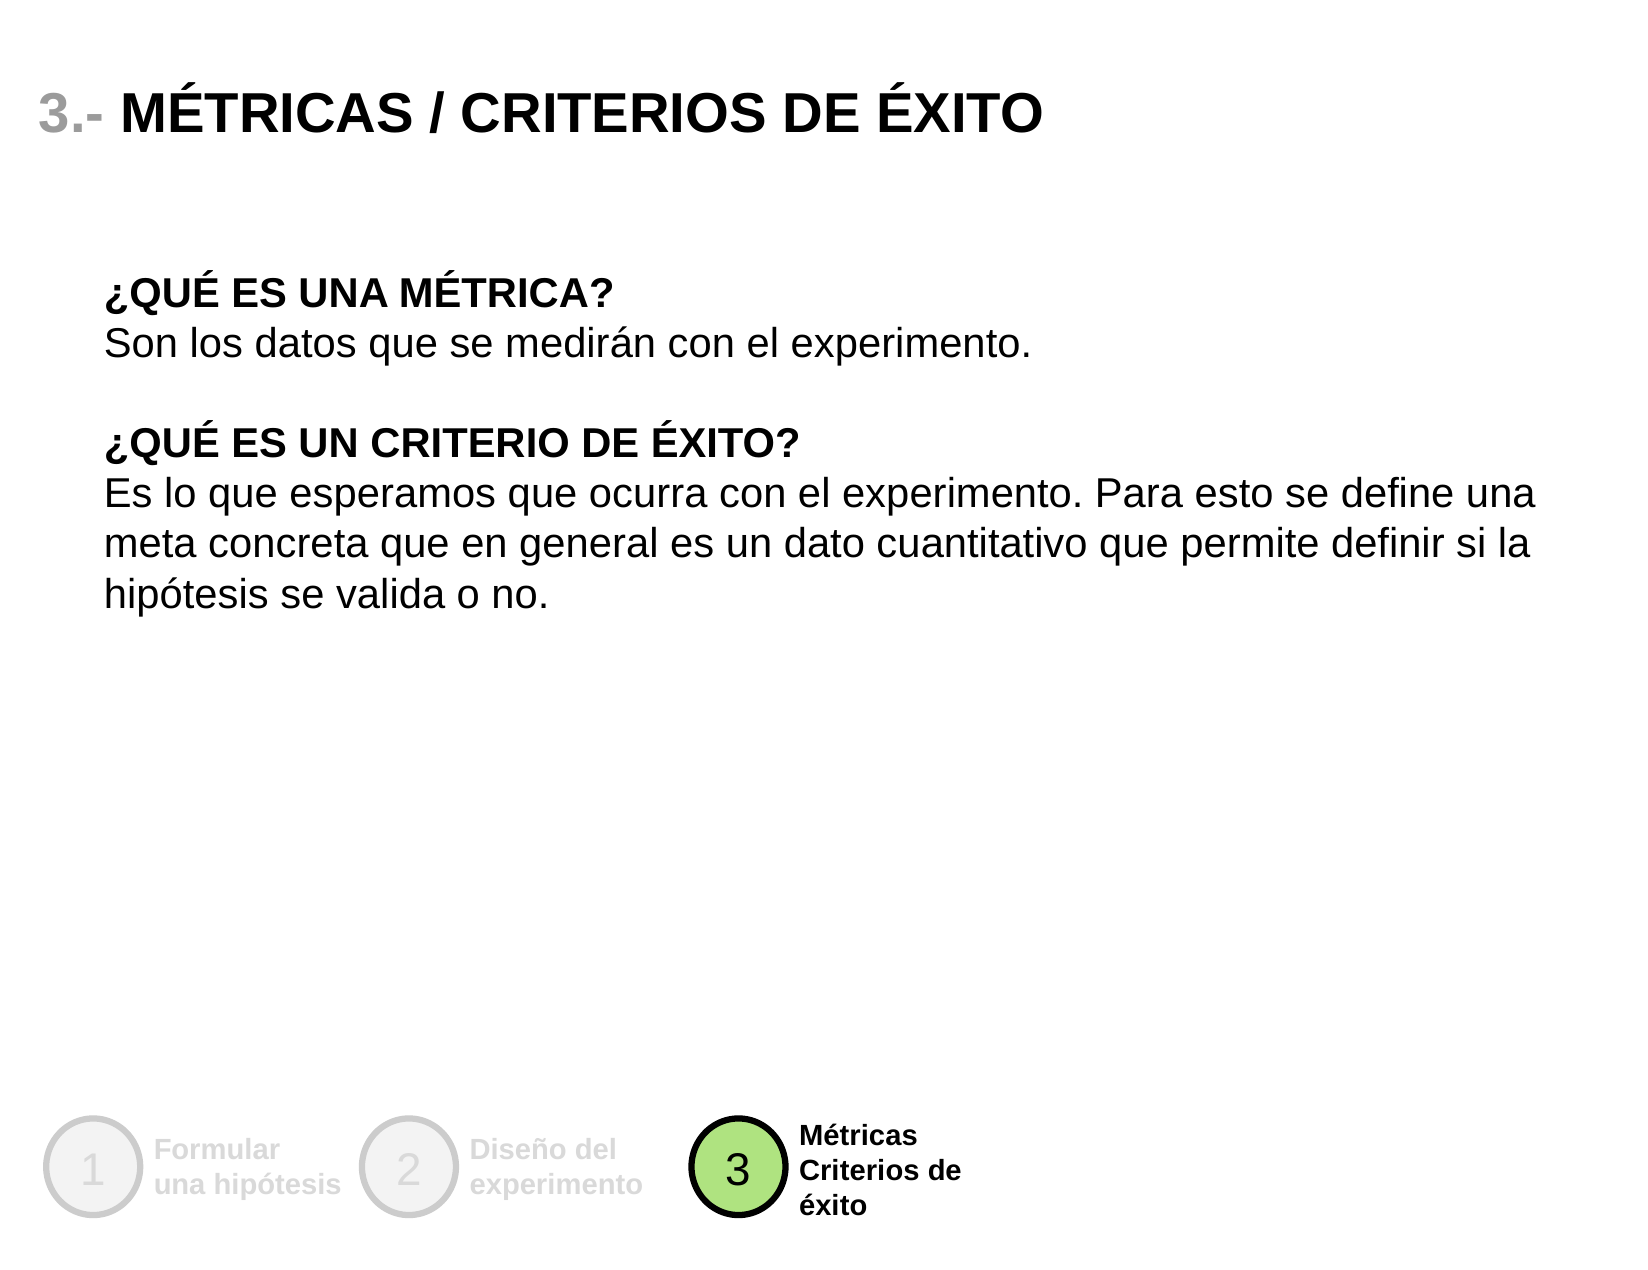

3.- MÉTRICAS / CRITERIOS DE ÉXITO
¿QUÉ ES UNA MÉTRICA?
Son los datos que se medirán con el experimento.

¿QUÉ ES UN CRITERIO DE ÉXITO?
Es lo que esperamos que ocurra con el experimento. Para esto se define una meta concreta que en general es un dato cuantitativo que permite definir si la hipótesis se valida o no.

Métricas
Criterios de
éxito
Formular
una hipótesis
Diseño del
experimento
1
2
3